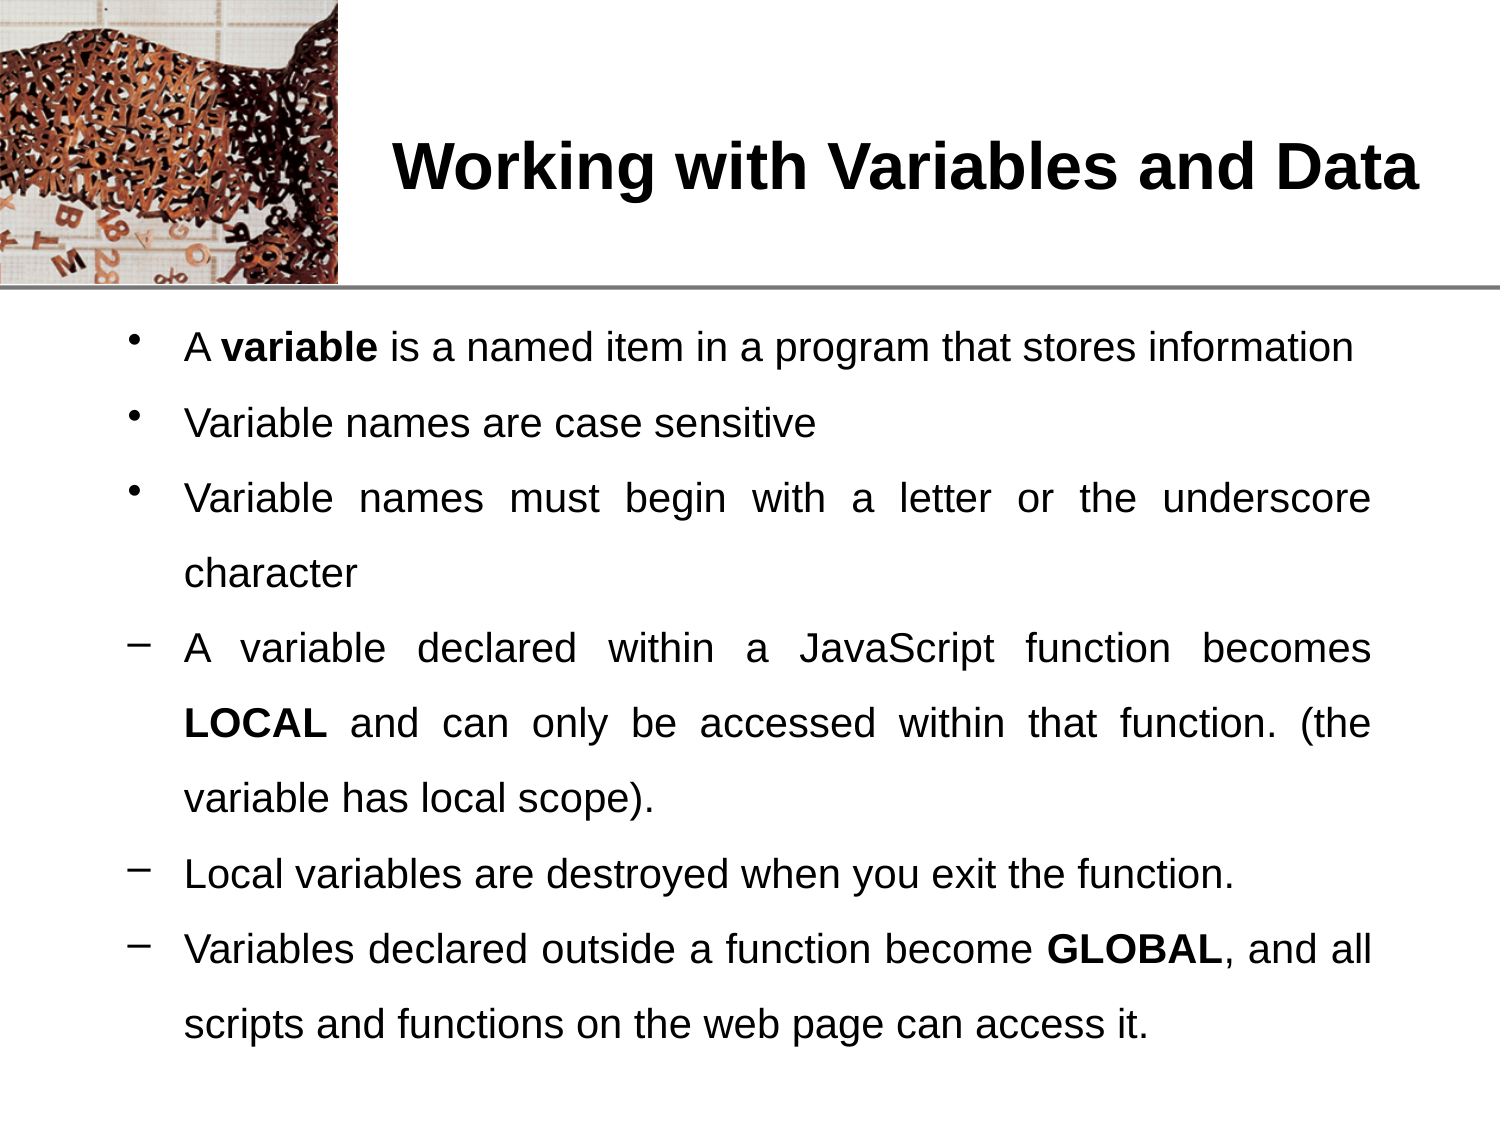

# Working with Variables and Data
A variable is a named item in a program that stores information
Variable names are case sensitive
Variable names must begin with a letter or the underscore character
A variable declared within a JavaScript function becomes LOCAL and can only be accessed within that function. (the variable has local scope).
Local variables are destroyed when you exit the function.
Variables declared outside a function become GLOBAL, and all scripts and functions on the web page can access it.

17